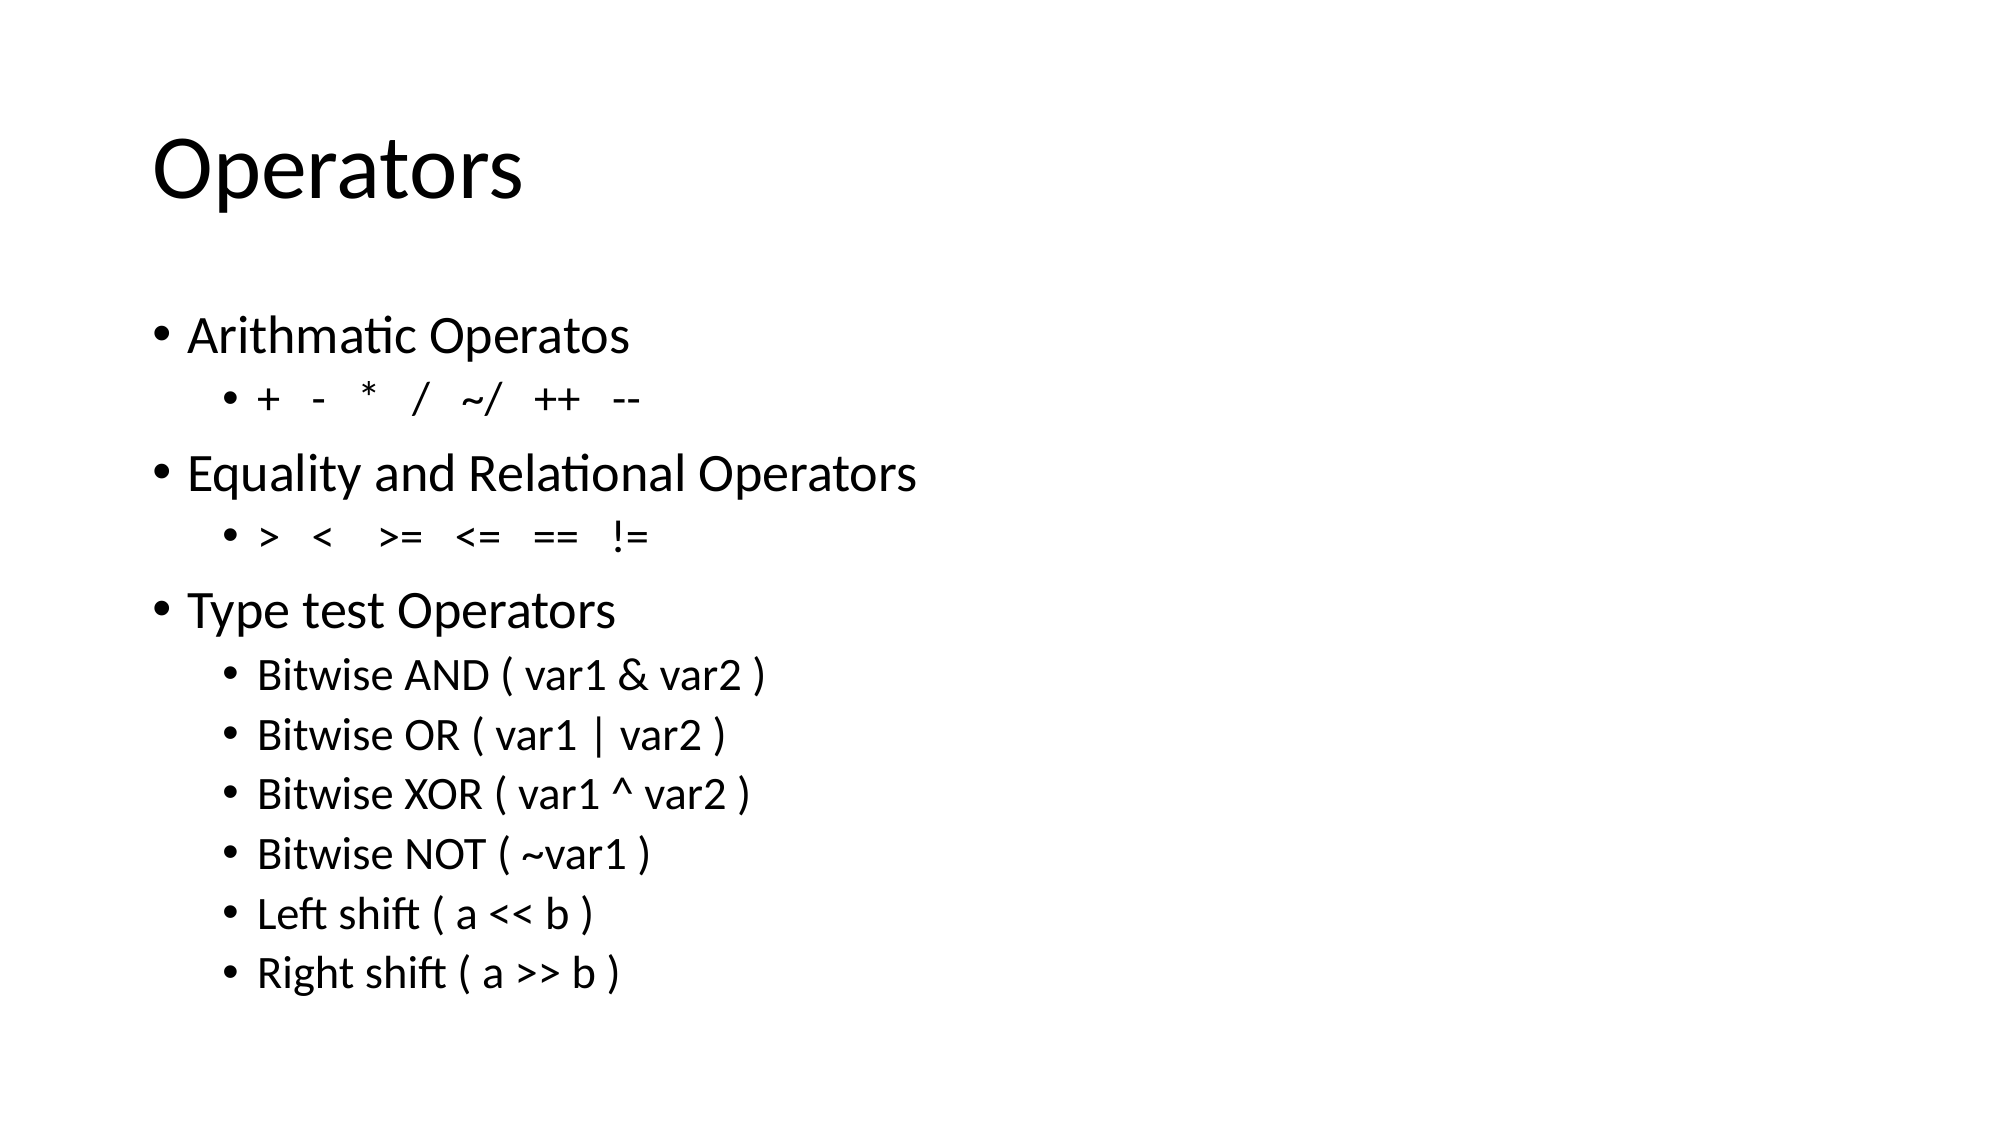

# Operators
Arithmatic Operatos
+   -   *   /   ~/   ++   --
Equality and Relational Operators
>   <    >=   <=   ==   !=
Type test Operators
Bitwise AND ( var1 & var2 )
Bitwise OR ( var1 | var2 )
Bitwise XOR ( var1 ^ var2 )
Bitwise NOT ( ~var1 )
Left shift ( a << b )
Right shift ( a >> b )